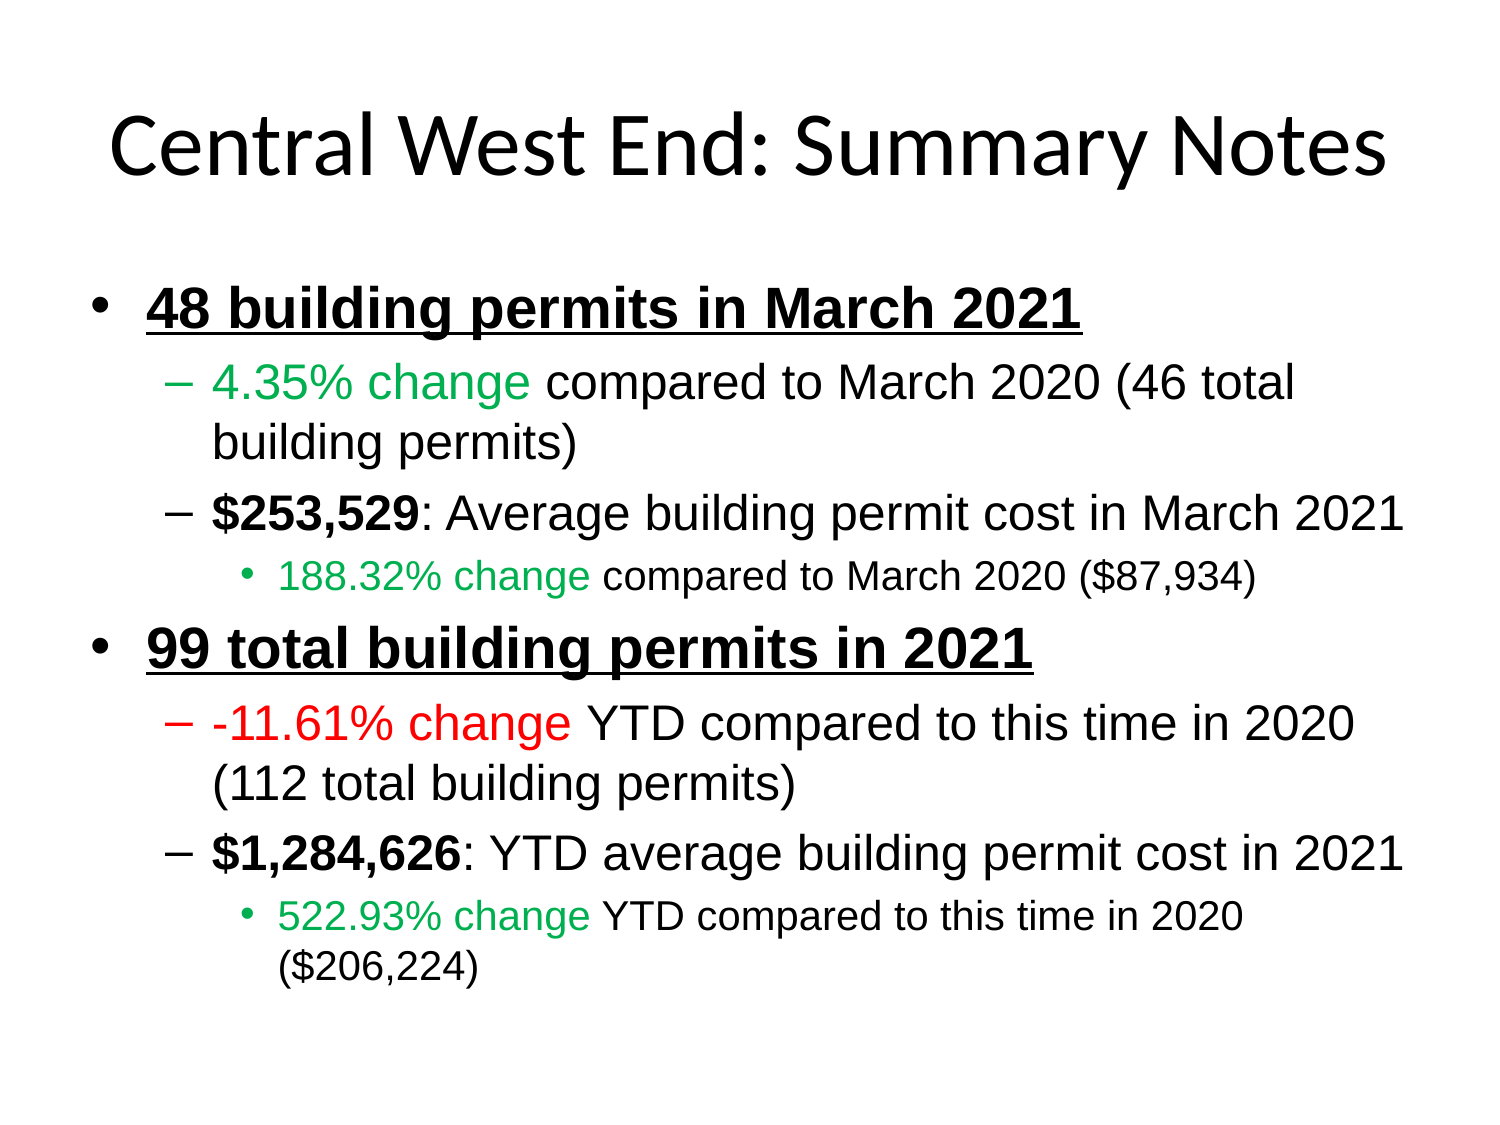

# Central West End: Summary Notes
48 building permits in March 2021
4.35% change compared to March 2020 (46 total building permits)
$253,529: Average building permit cost in March 2021
188.32% change compared to March 2020 ($87,934)
99 total building permits in 2021
-11.61% change YTD compared to this time in 2020 (112 total building permits)
$1,284,626: YTD average building permit cost in 2021
522.93% change YTD compared to this time in 2020 ($206,224)